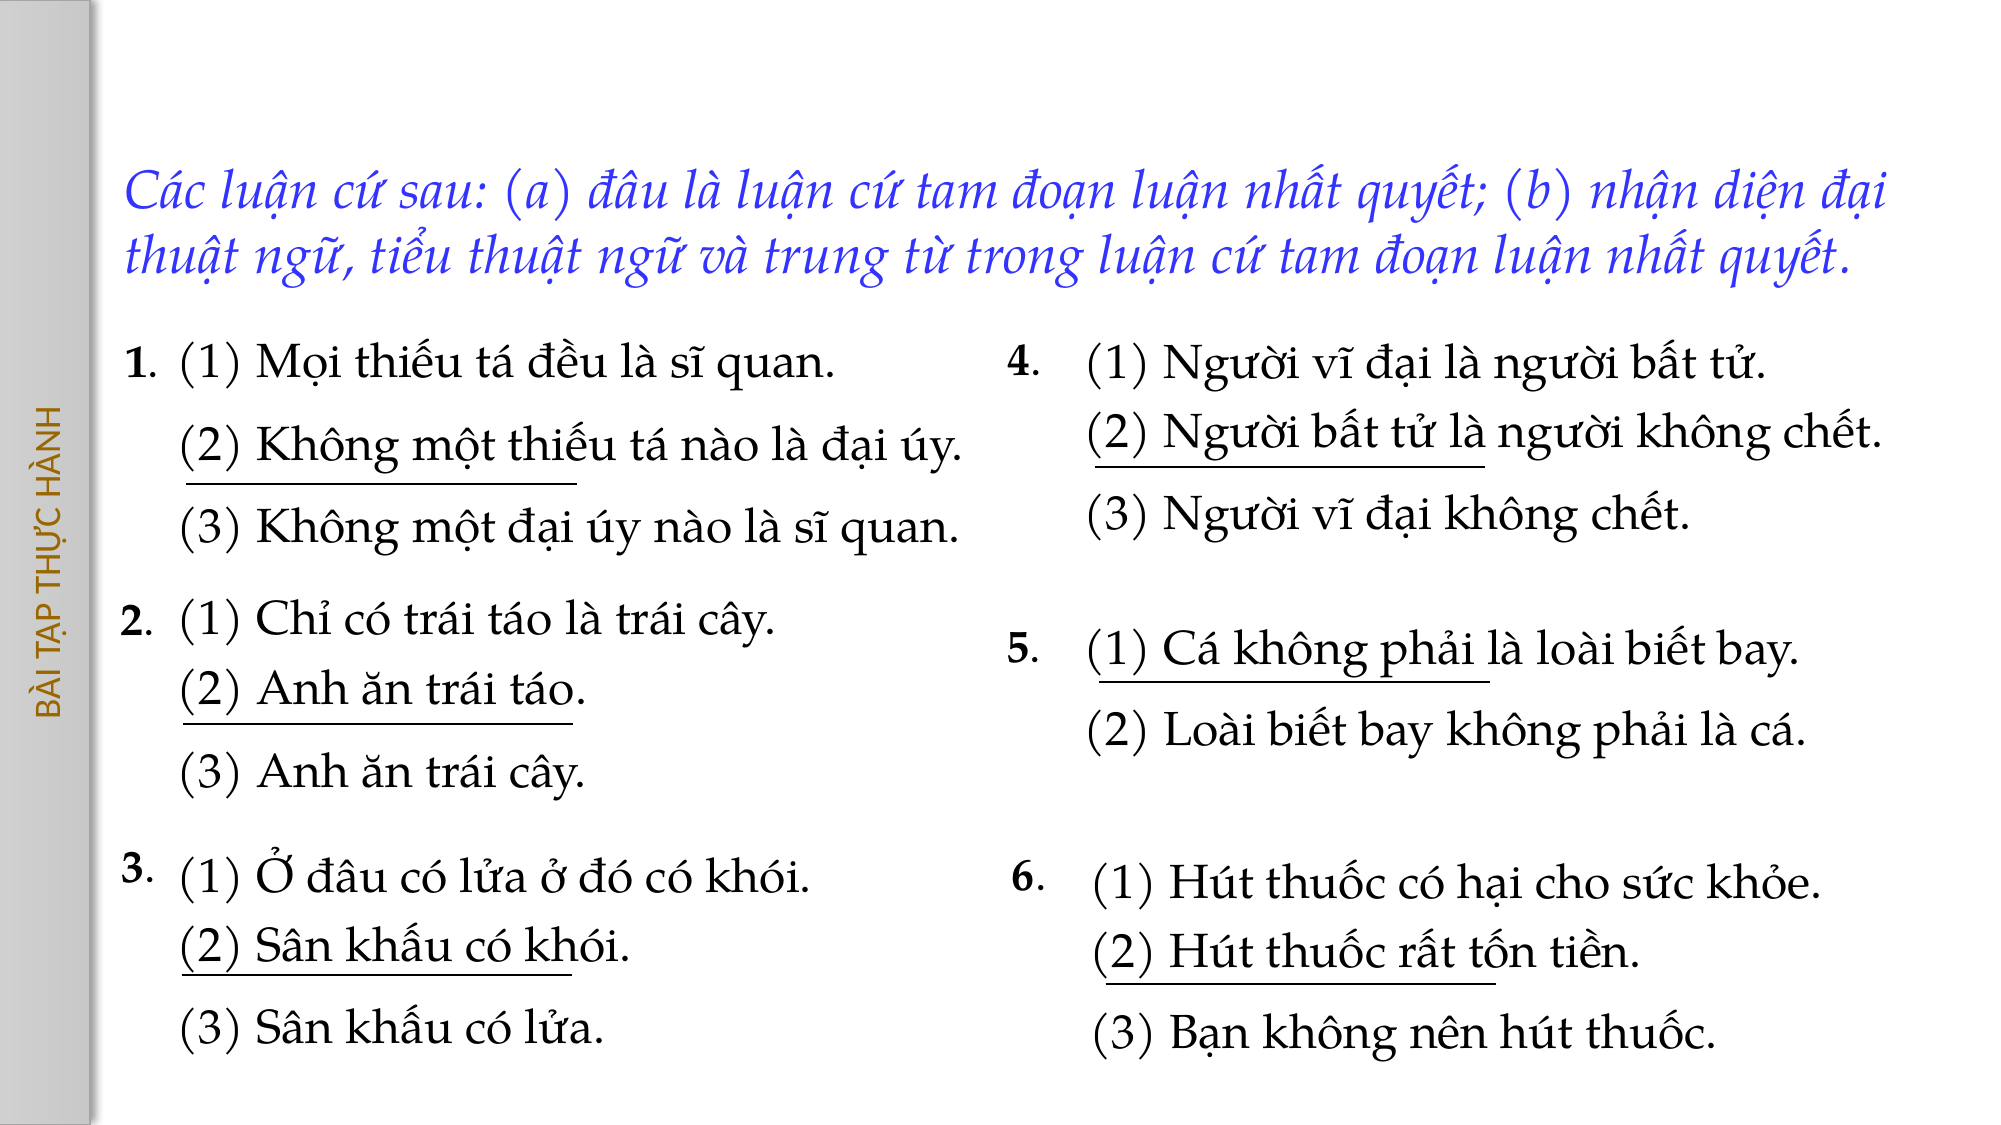

Các luận cứ sau: (a) đâu là luận cứ tam đoạn luận nhất quyết; (b) nhận diện đại thuật ngữ, tiểu thuật ngữ và trung từ trong luận cứ tam đoạn luận nhất quyết.
(1) Người vĩ đại là người bất tử.
(2) Người bất tử là người không chết.
(3) Người vĩ đại không chết.
4.
(1) Mọi thiếu tá đều là sĩ quan.
(2) Không một thiếu tá nào là đại úy.
(3) Không một đại úy nào là sĩ quan.
1.
BÀI TẬP THỰC HÀNH
(1) Chỉ có trái táo là trái cây.
(2) Anh ăn trái táo.
(3) Anh ăn trái cây.
2.
(1) Cá không phải là loài biết bay.
(2) Loài biết bay không phải là cá.
5.
(1) Ở đâu có lửa ở đó có khói.
(2) Sân khấu có khói.
(3) Sân khấu có lửa.
3.
(1) Hút thuốc có hại cho sức khỏe.
(2) Hút thuốc rất tốn tiền.
(3) Bạn không nên hút thuốc.
6.